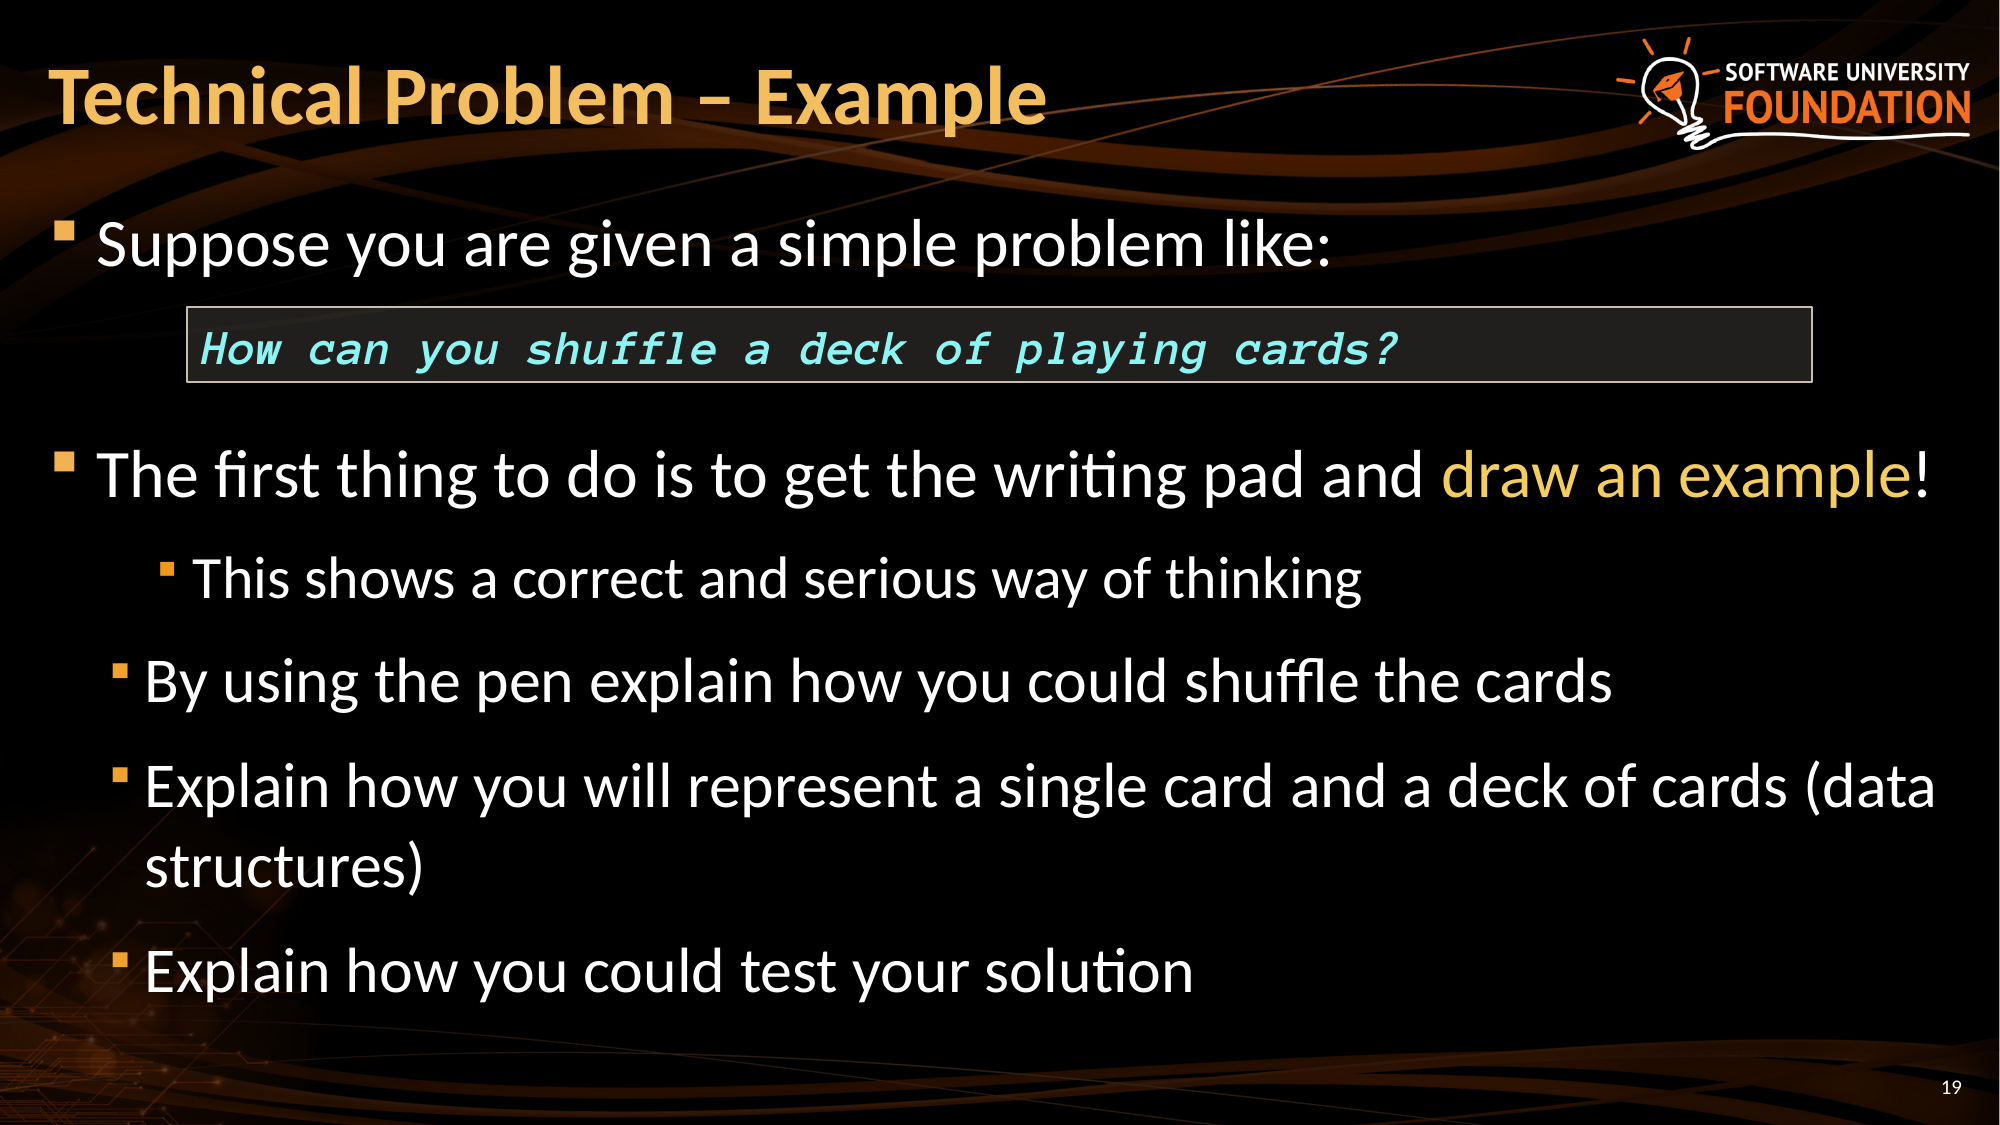

# Technical Problem – Example
Suppose you are given a simple problem like:

The first thing to do is to get the writing pad and draw an example!
This shows a correct and serious way of thinking
By using the pen explain how you could shuffle the cards
Explain how you will represent a single card and a deck of cards (data structures)
Explain how you could test your solution
How can you shuffle a deck of playing cards?
19